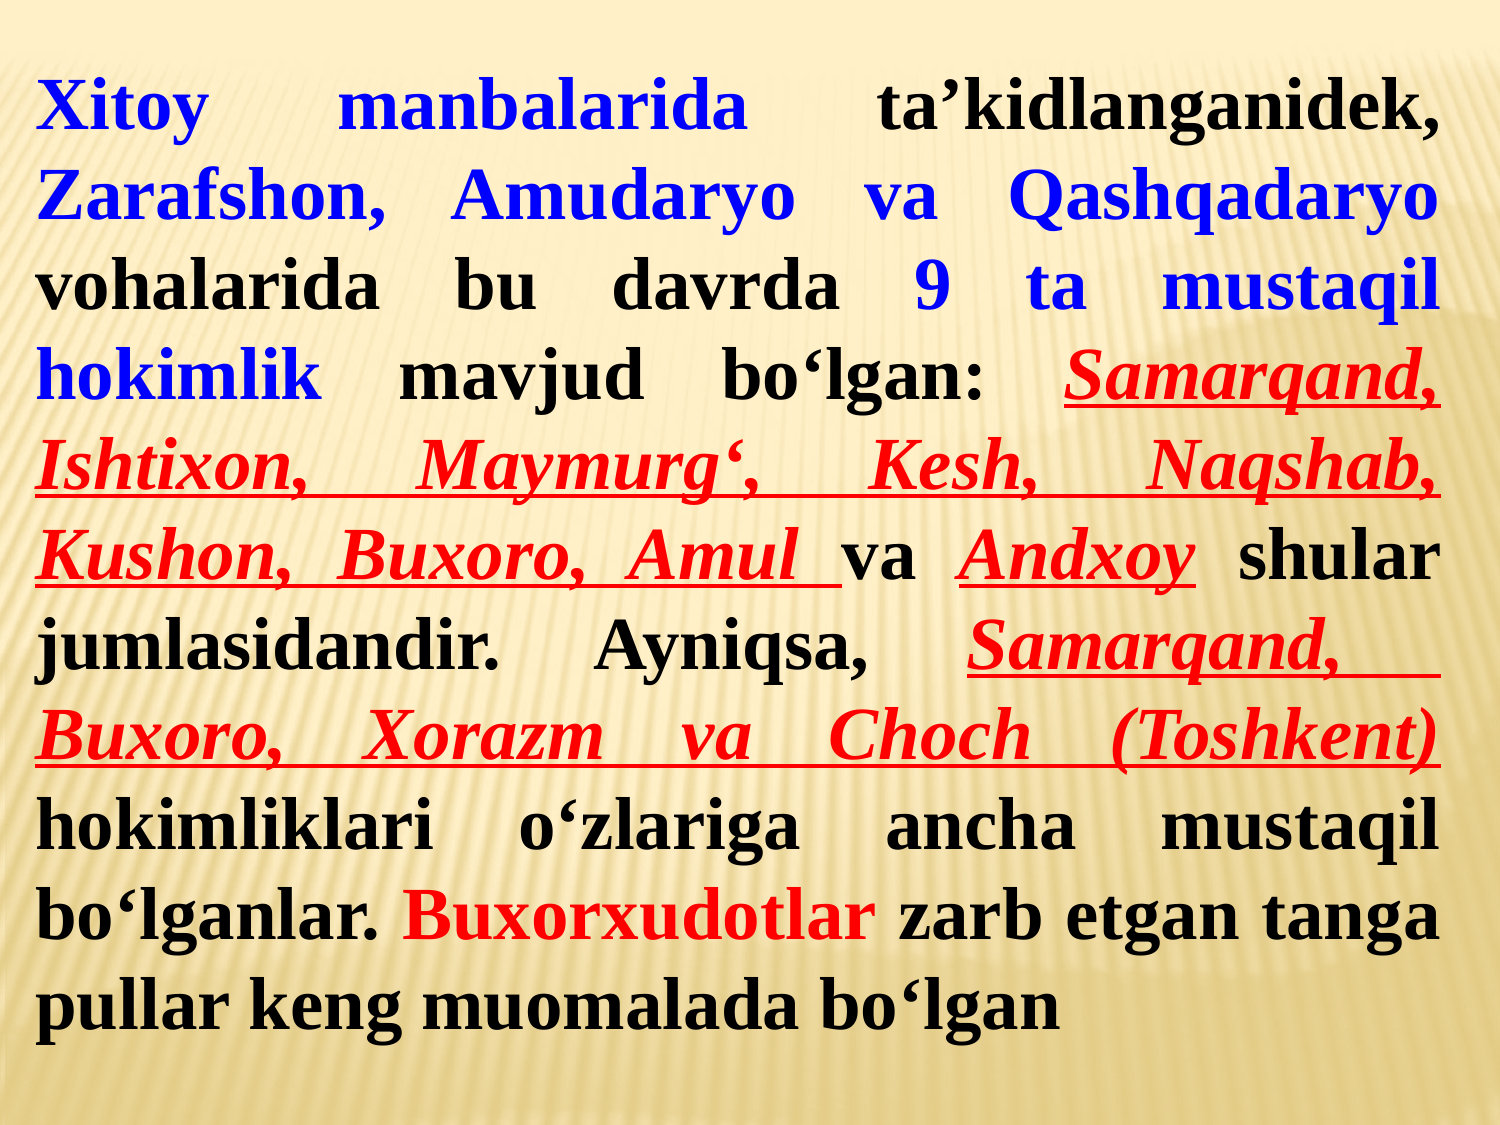

Xitoy manbalarida ta’kidlanganidek, Zarafshon, Amudaryo va Qashqadaryo vohalarida bu davrda 9 ta mustaqil hokimlik mavjud bo‘lgan: Samarqand, Ishtixon, Maymurg‘, Kesh, Naqshab, Kushon, Buxoro, Amul va Andxoy shular jumlasidandir. Ayniqsa, Samarqand,  Buxoro, Xorazm va Choch (Toshkent) hokimliklari o‘zlariga ancha mustaqil bo‘lganlar. Buxorxudotlar zarb etgan tanga pullar keng muomalada bo‘lgan